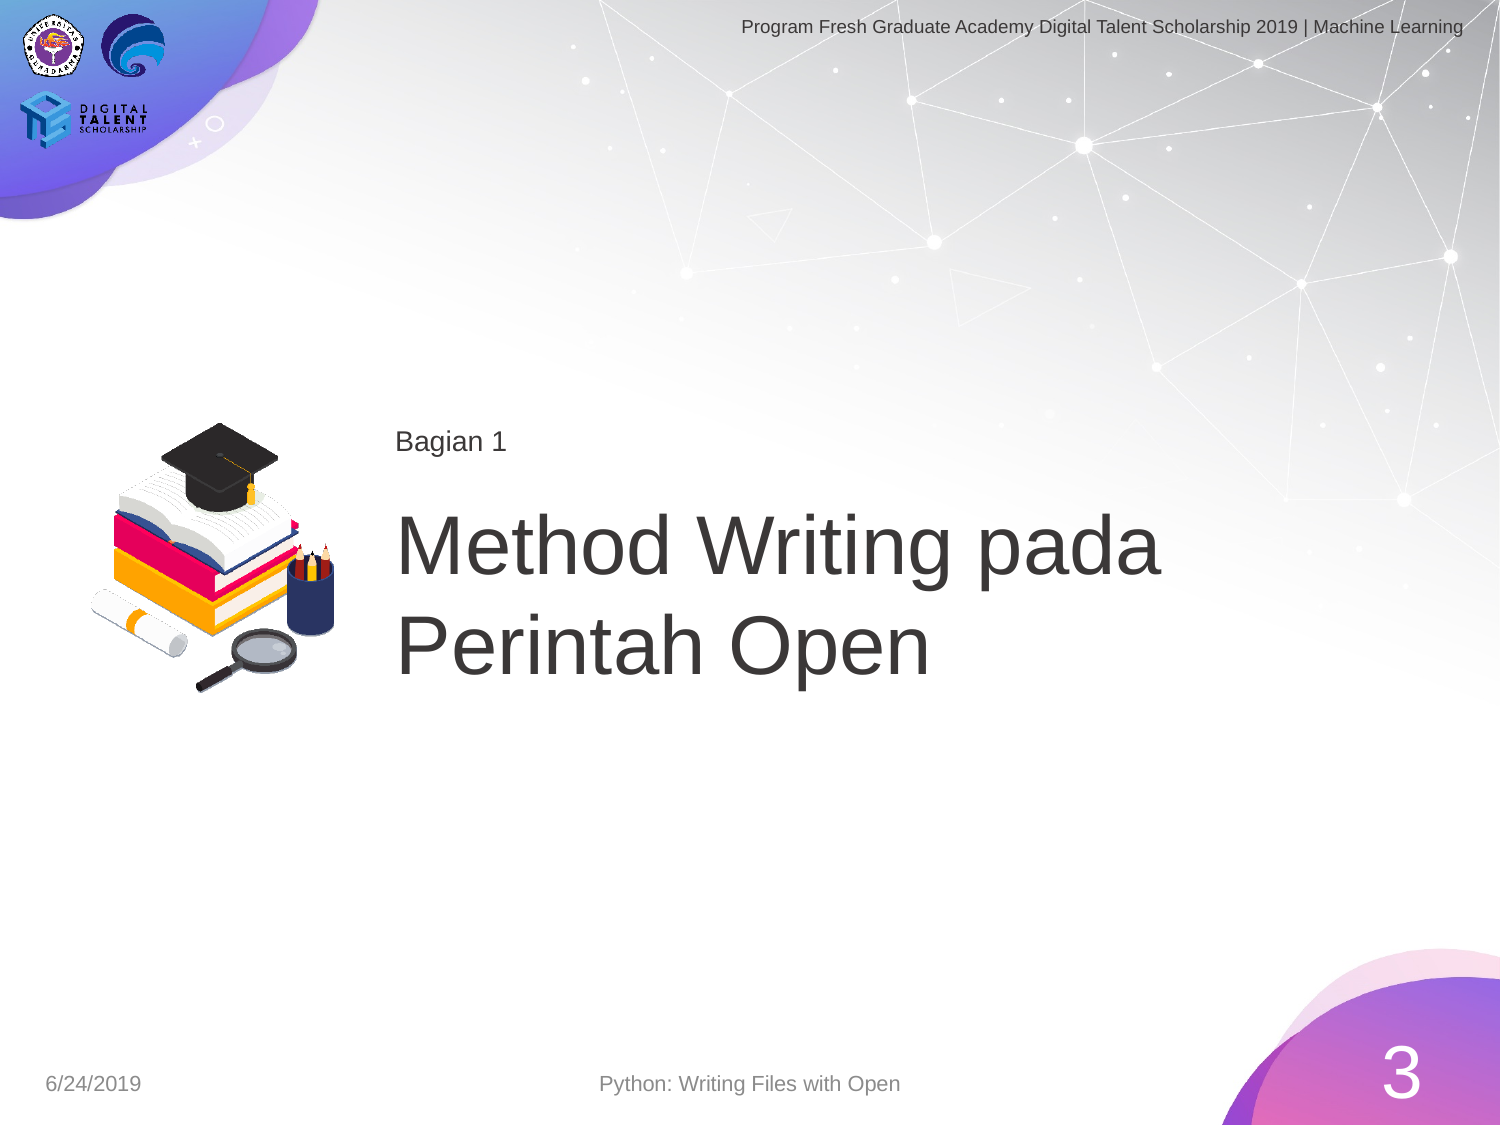

Bagian 1
# Method Writing pada Perintah Open
3
6/24/2019
Python: Writing Files with Open